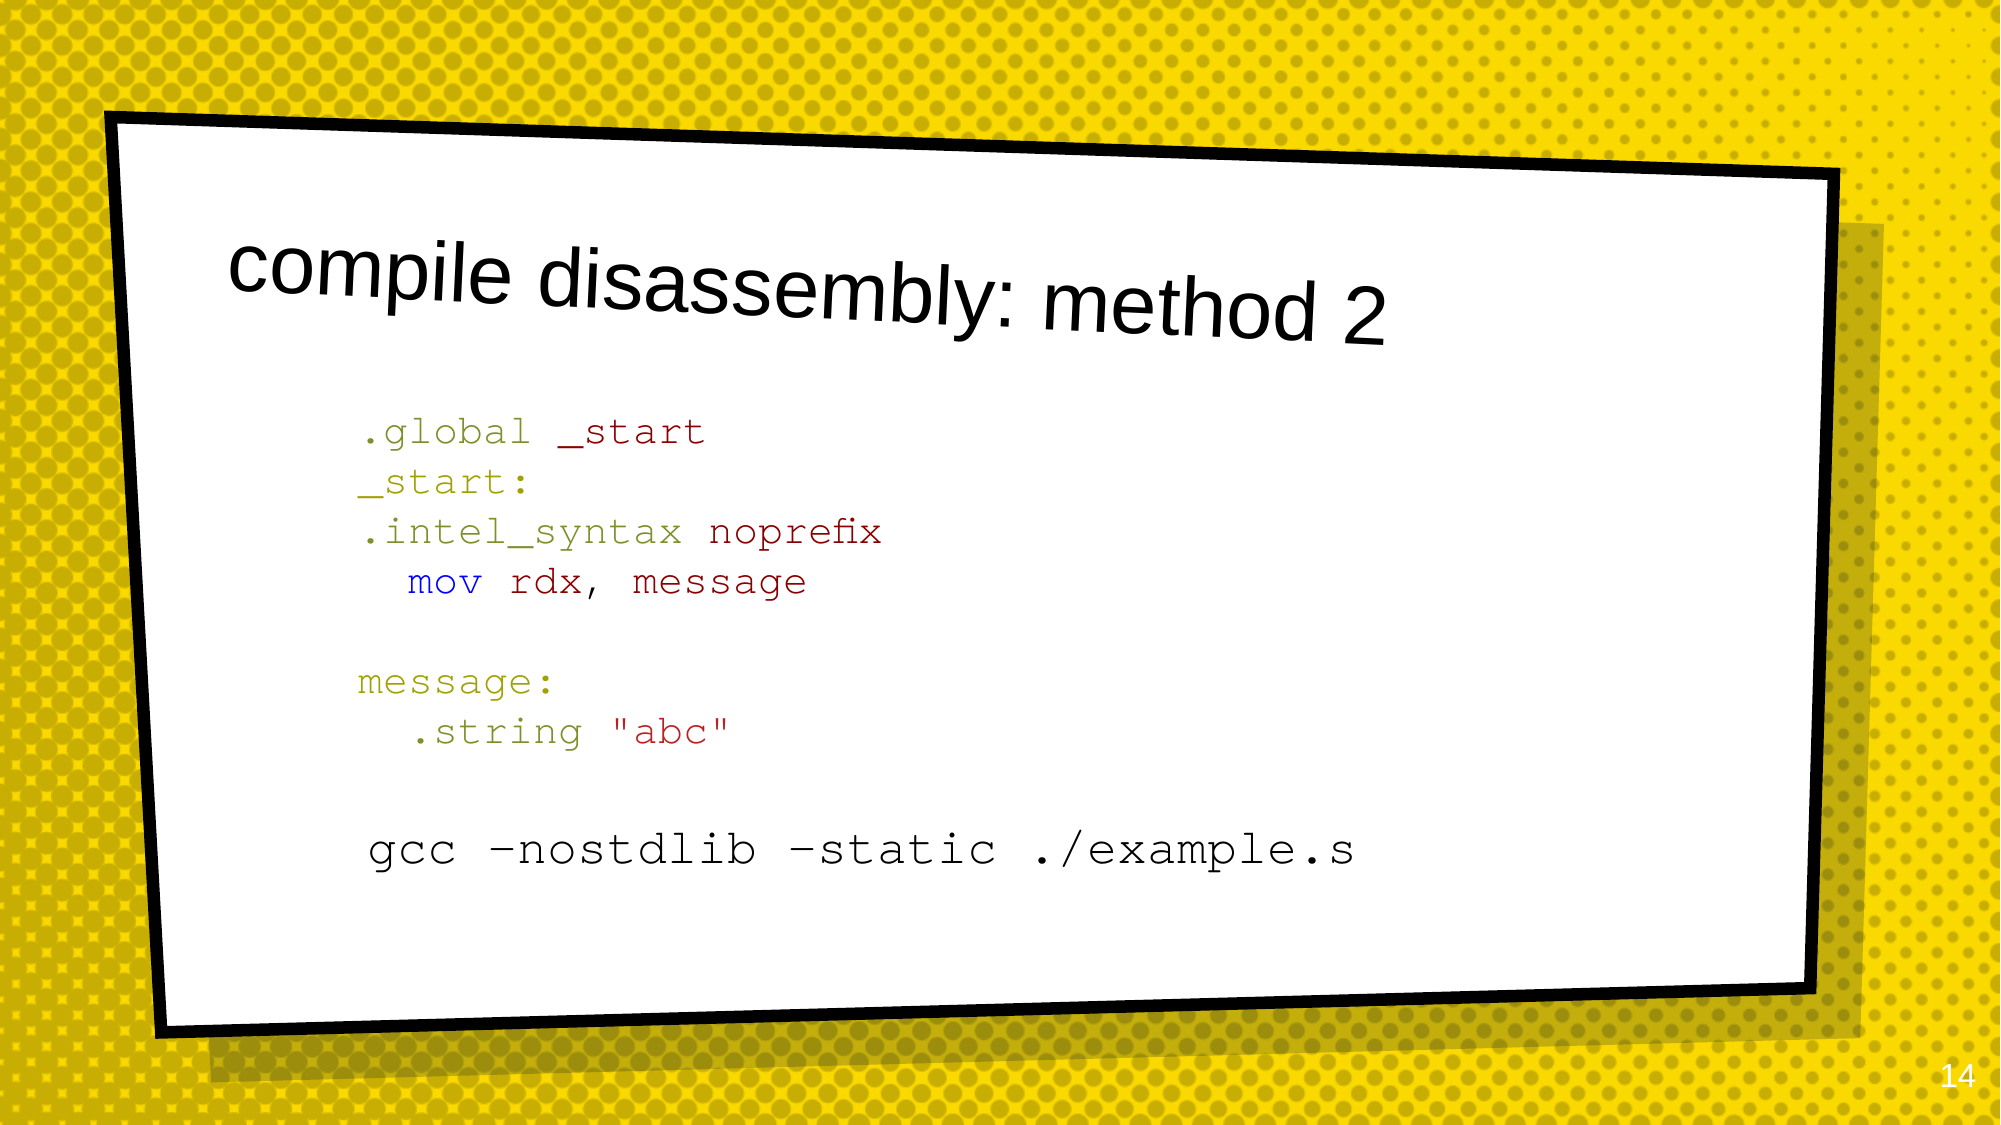

# compile disassembly: method 2
.global _start
_start:
.intel_syntax noprefix
  mov rdx, message

message:
  .string "abc"
gcc -nostdlib -static ./example.s
14